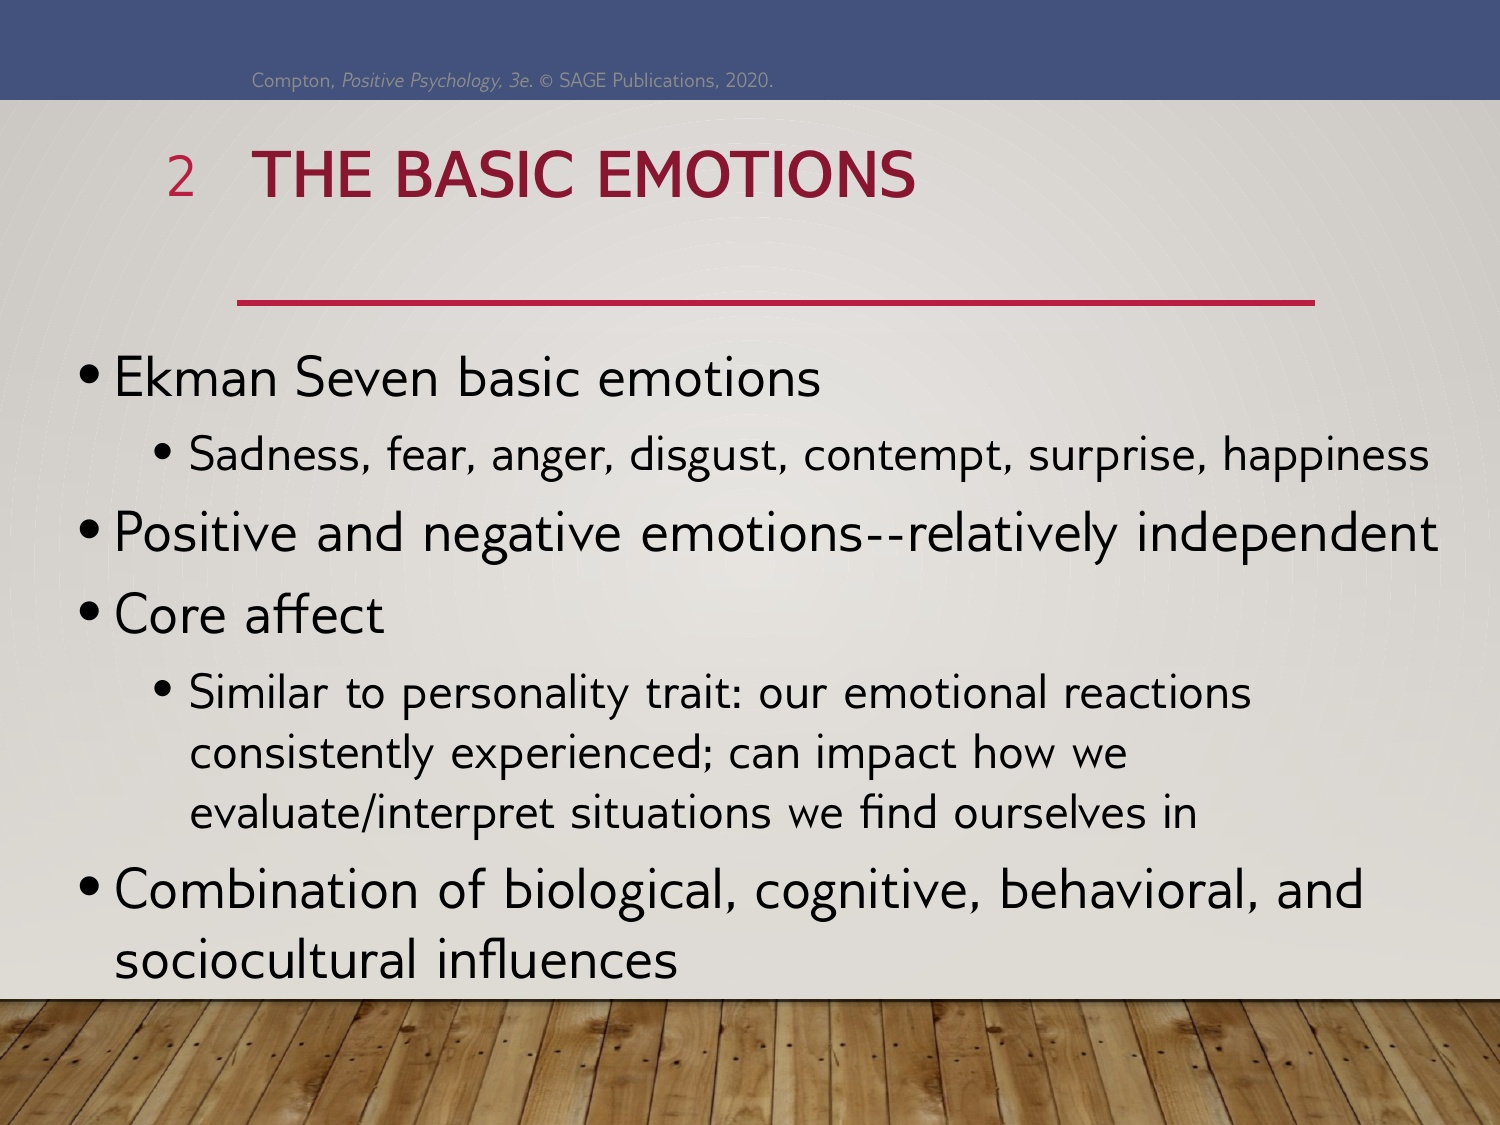

Compton, Positive Psychology, 3e. © SAGE Publications, 2020.
2
# The Basic Emotions
Ekman Seven basic emotions
Sadness, fear, anger, disgust, contempt, surprise, happiness
Positive and negative emotions--relatively independent
Core affect
Similar to personality trait: our emotional reactions consistently experienced; can impact how we evaluate/interpret situations we find ourselves in
Combination of biological, cognitive, behavioral, and sociocultural influences